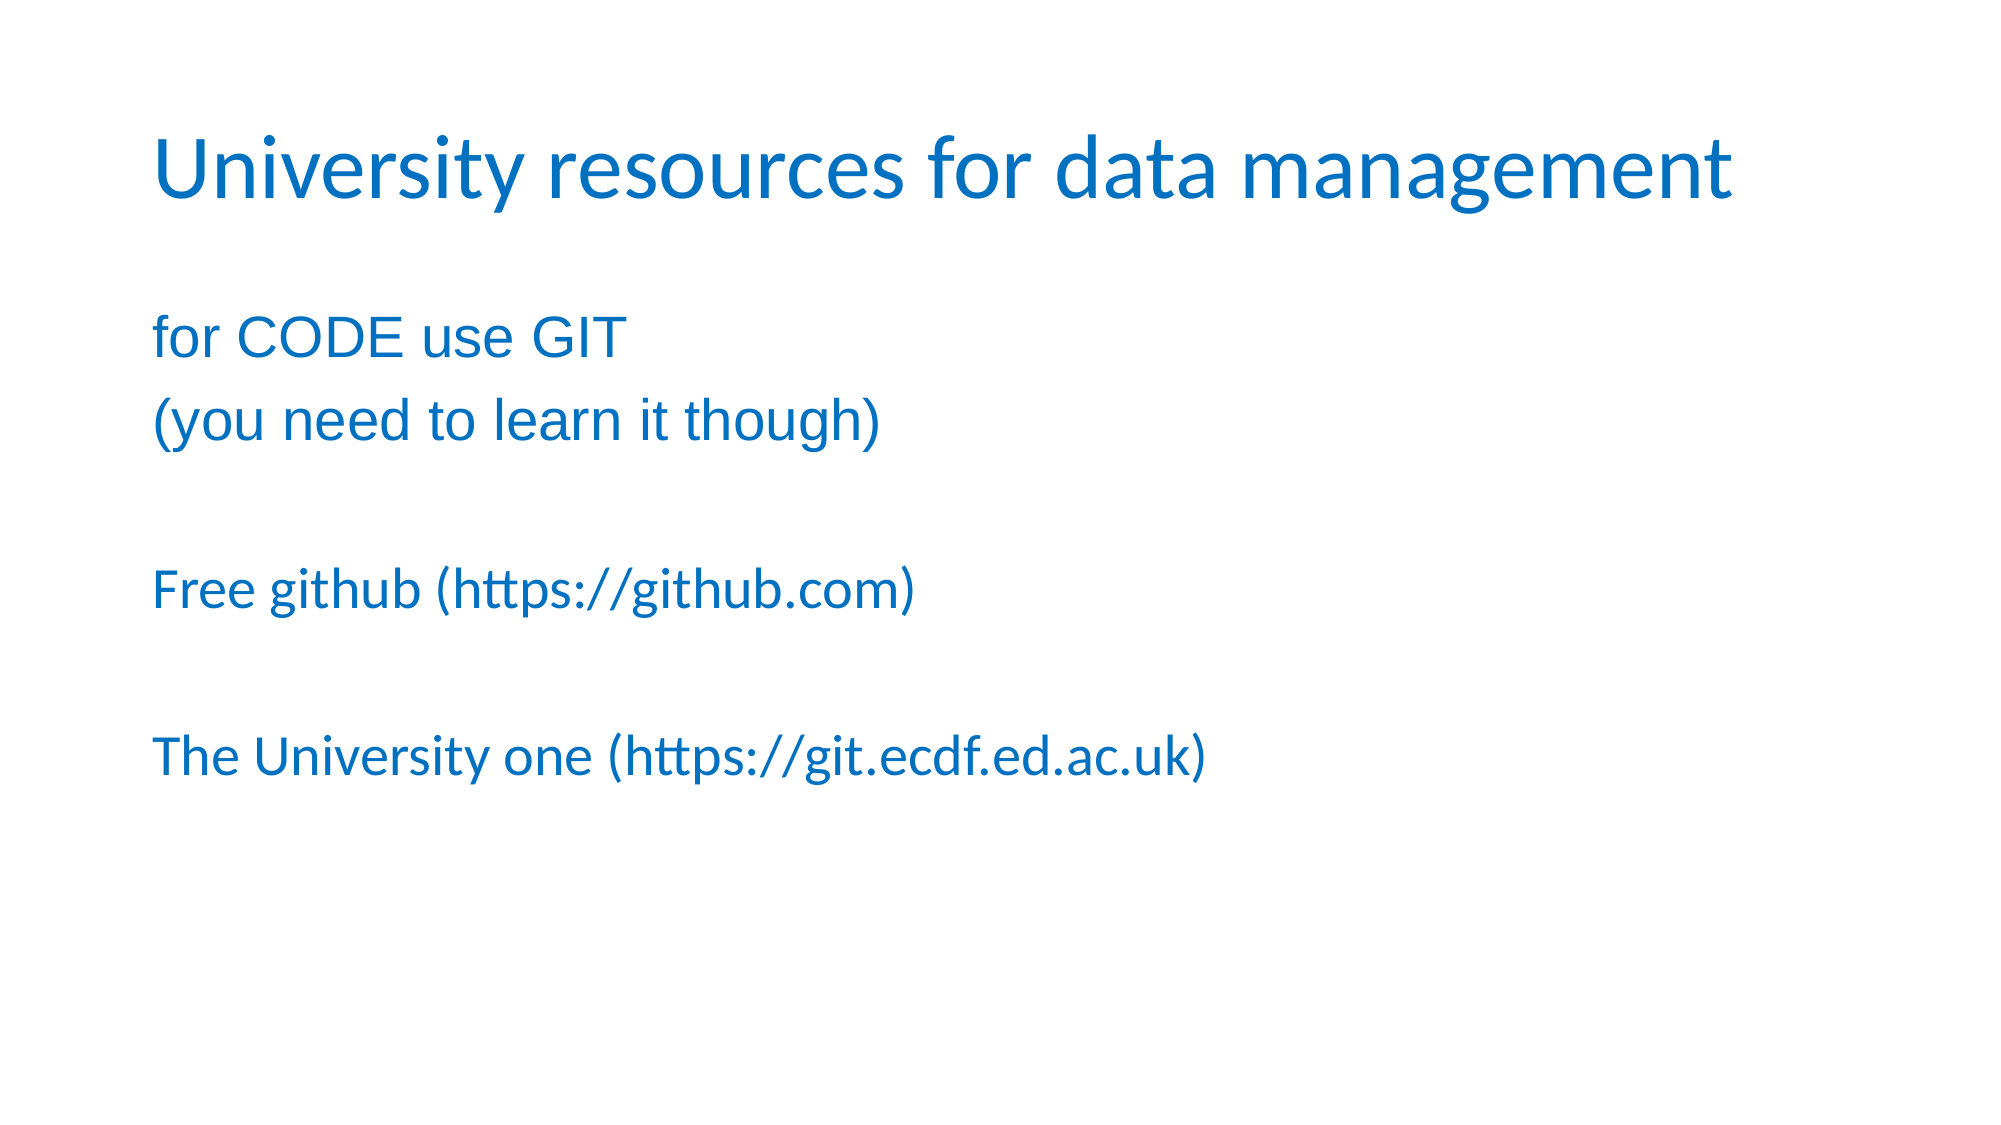

# University resources for data management
for CODE use GIT
(you need to learn it though)

Free github (https://github.com)

The University one (https://git.ecdf.ed.ac.uk)